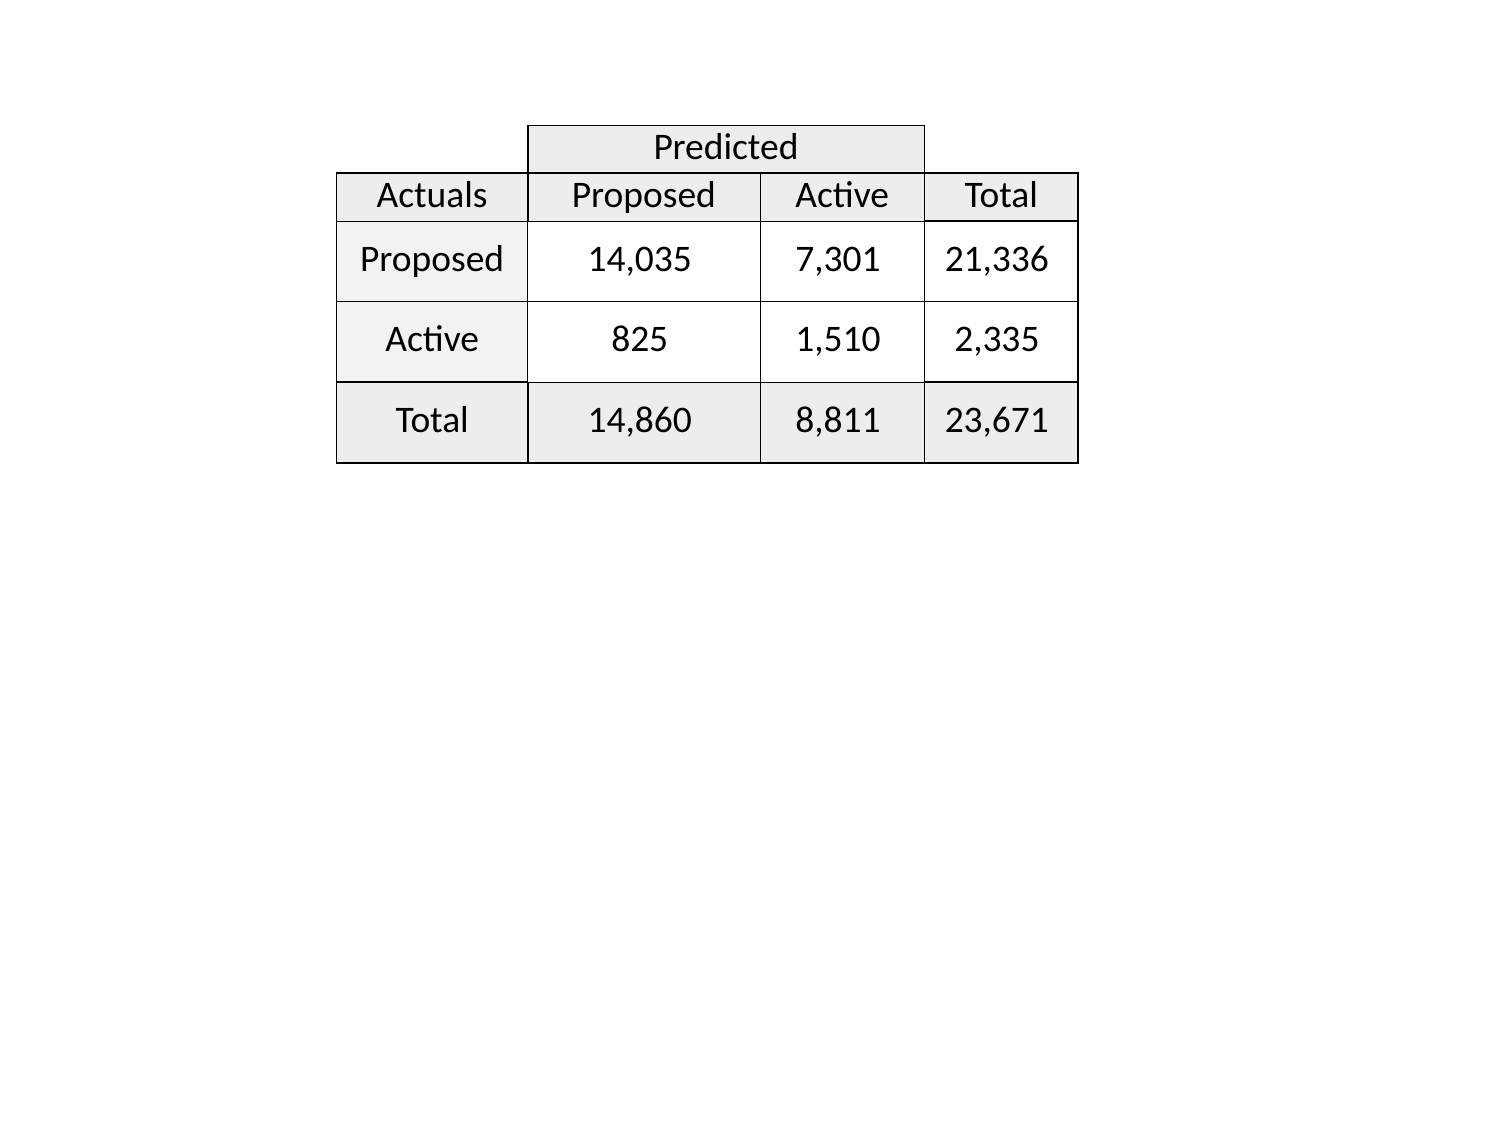

|  | Predicted |  |  |
| --- | --- | --- | --- |
| Actuals | Proposed | Active | Total |
| Proposed | 14,035 | 7,301 | 21,336 |
| Active | 825 | 1,510 | 2,335 |
| Total | 14,860 | 8,811 | 23,671 |